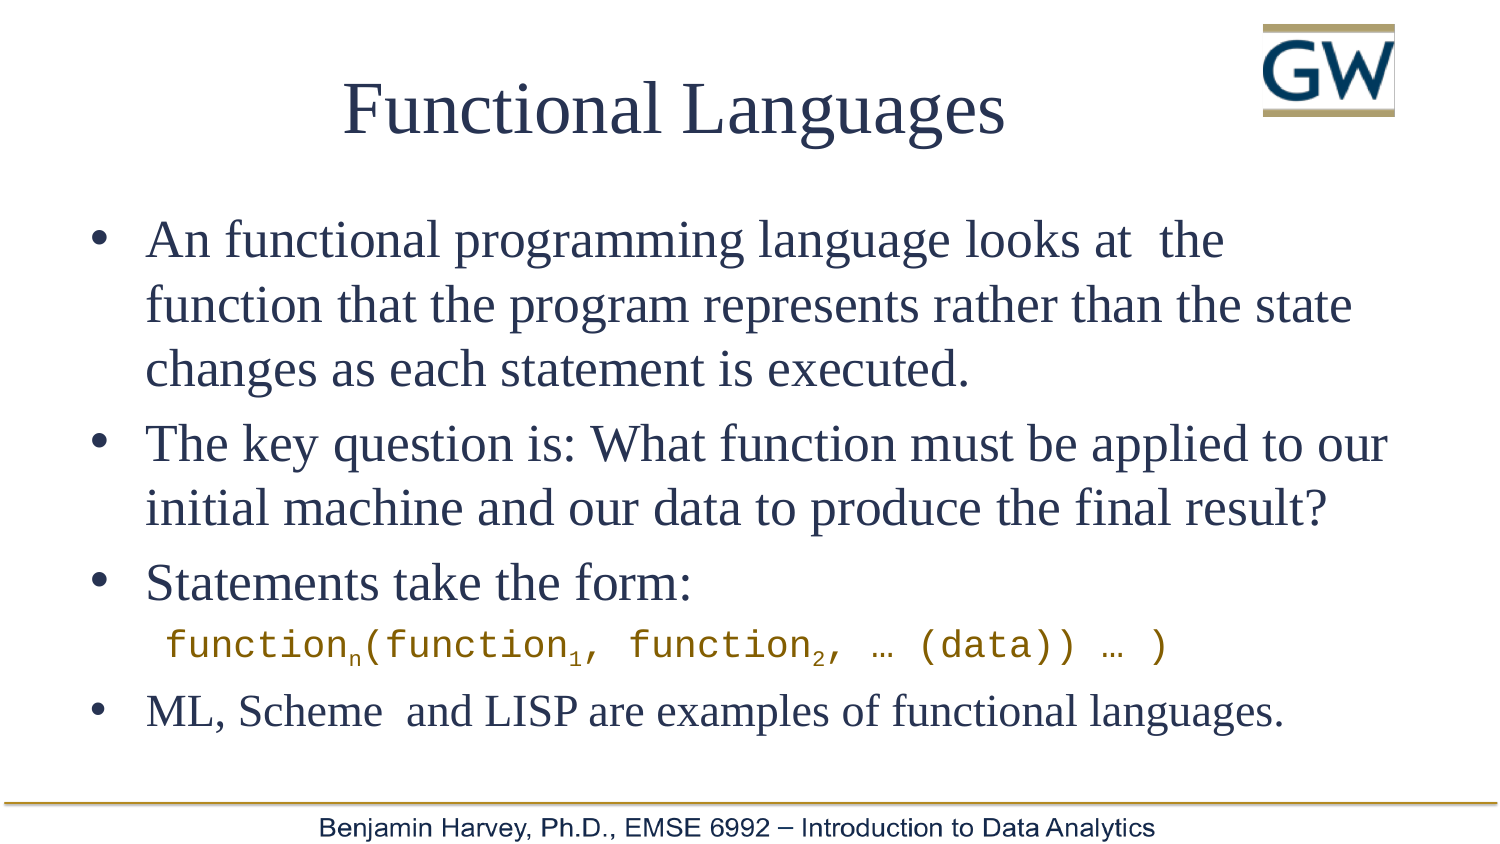

# Functional Languages
An functional programming language looks at  the function that the program represents rather than the state changes as each statement is executed.
The key question is: What function must be applied to our initial machine and our data to produce the final result?
Statements take the form:
functionn(function1, function2, … (data)) … )
ML, Scheme  and LISP are examples of functional languages.